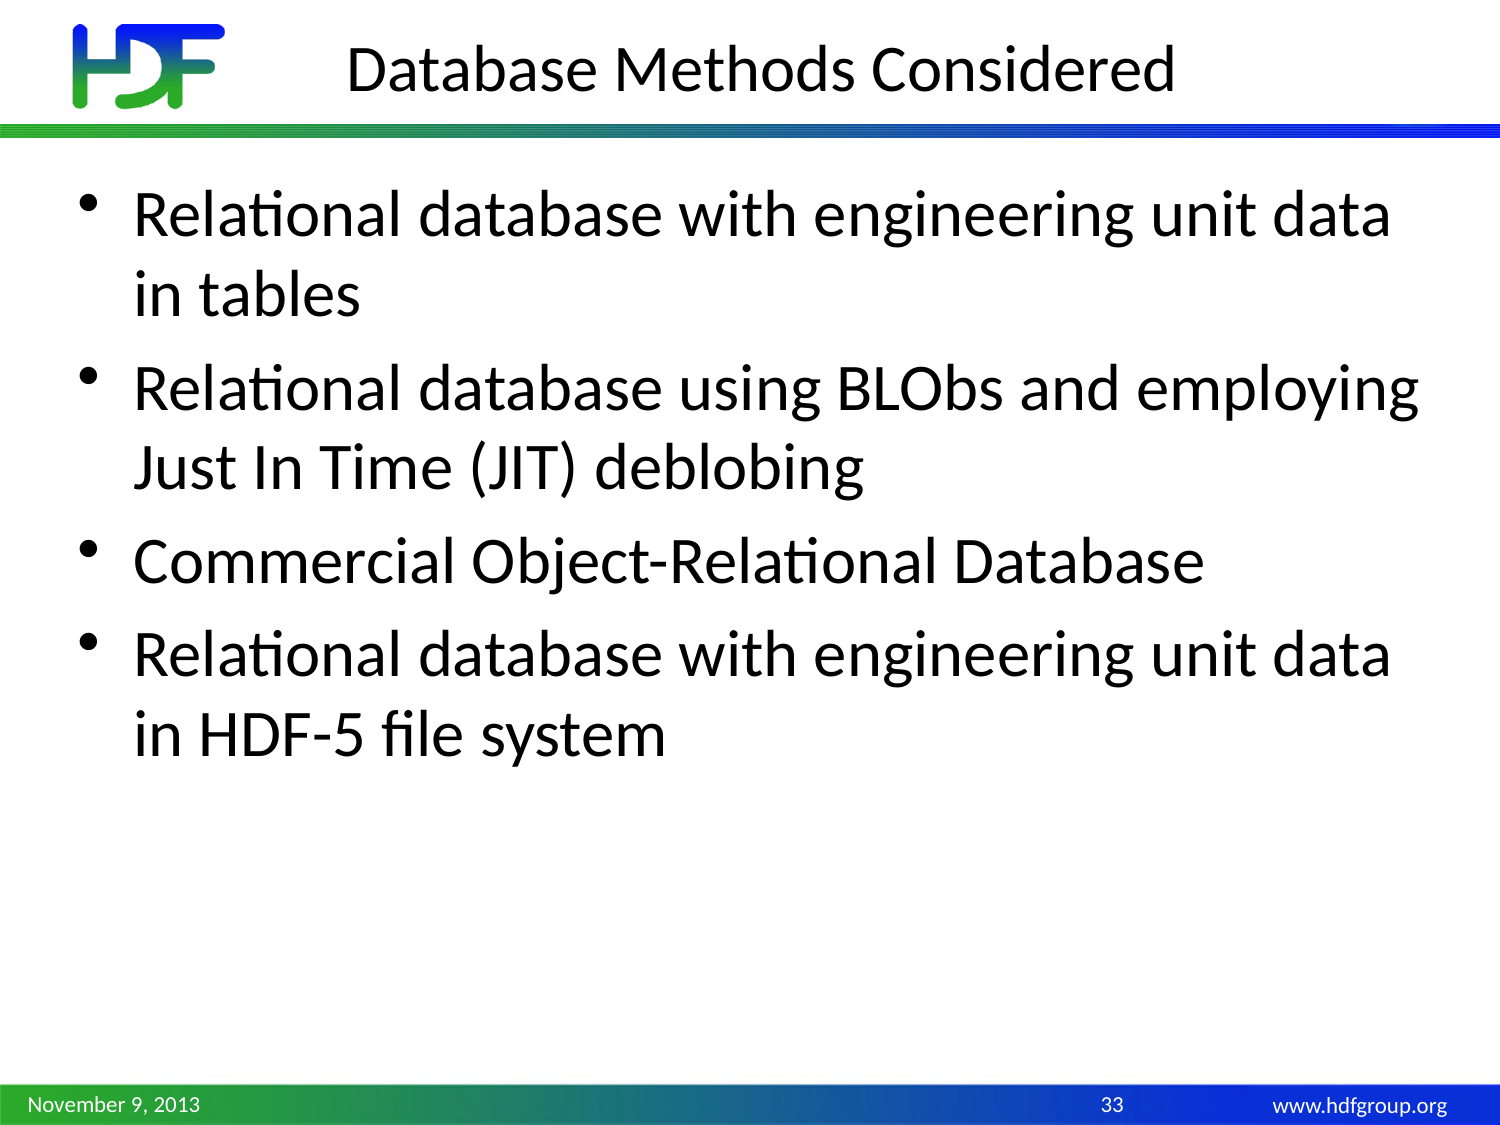

# Database Methods Considered
Relational database with engineering unit data in tables
Relational database using BLObs and employing Just In Time (JIT) deblobing
Commercial Object-Relational Database
Relational database with engineering unit data in HDF-5 file system
November 9, 2013
33